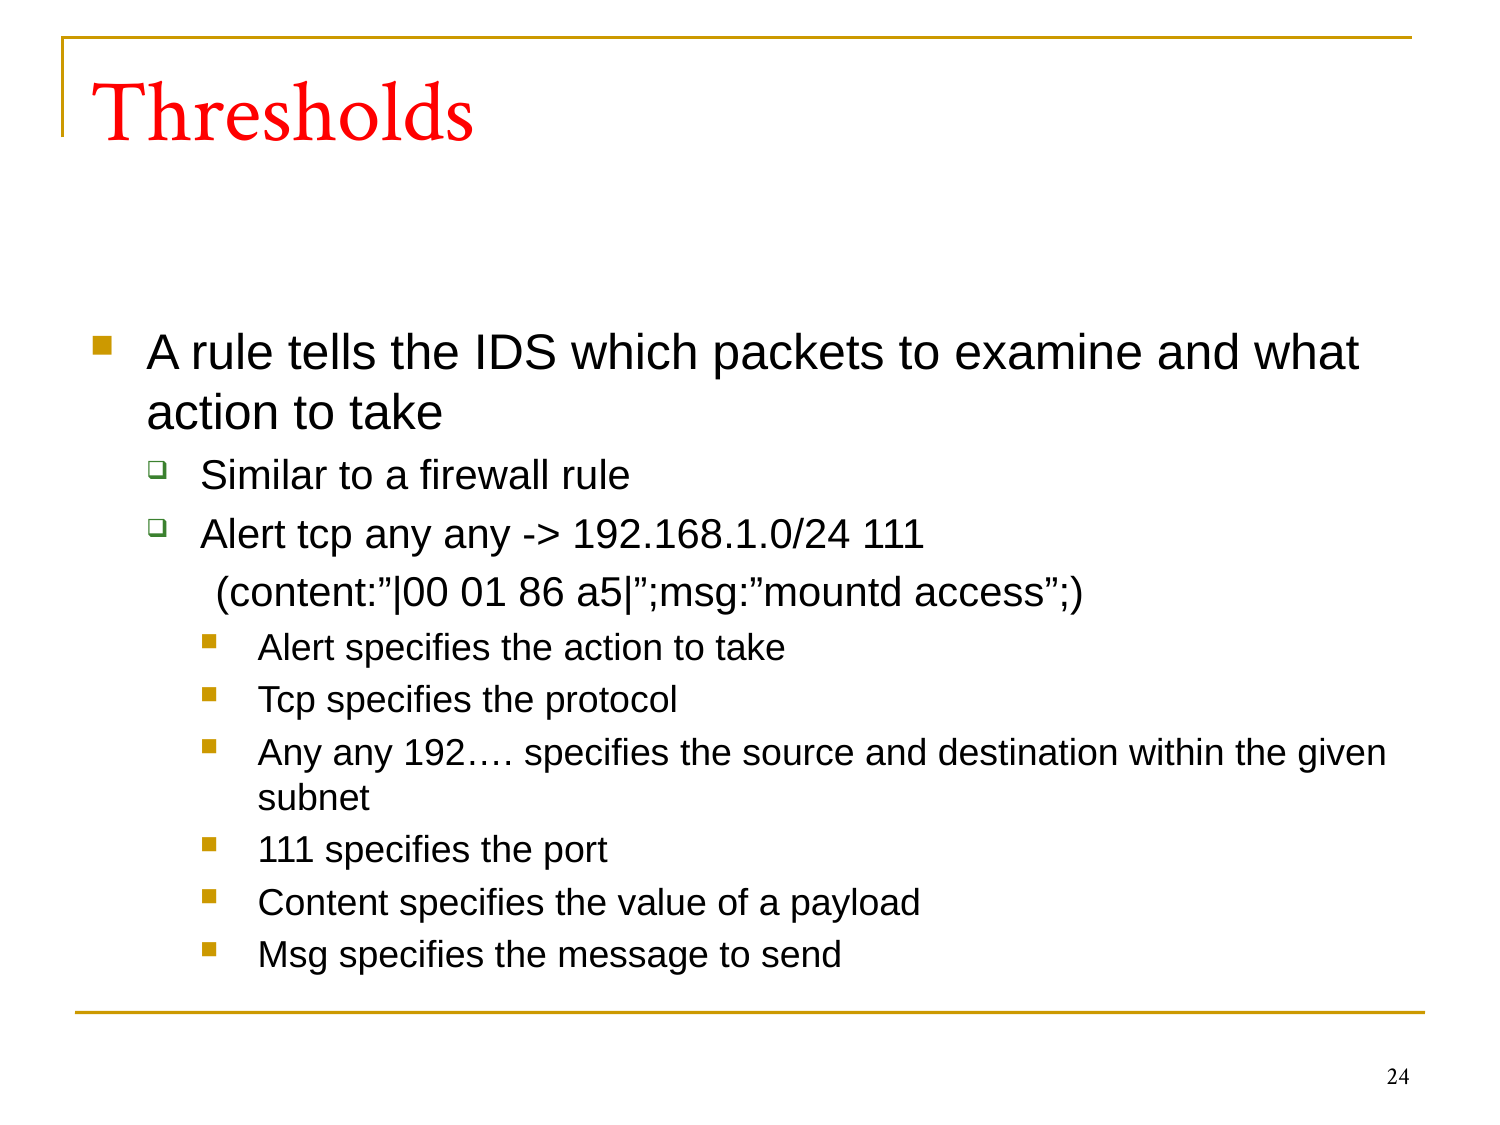

# Thresholds
A rule tells the IDS which packets to examine and what action to take
Similar to a firewall rule
Alert tcp any any -> 192.168.1.0/24 111
      (content:”|00 01 86 a5|”;msg:”mountd access”;)
Alert specifies the action to take
Tcp specifies the protocol
Any any 192…. specifies the source and destination within the given subnet
111 specifies the port
Content specifies the value of a payload
Msg specifies the message to send
24